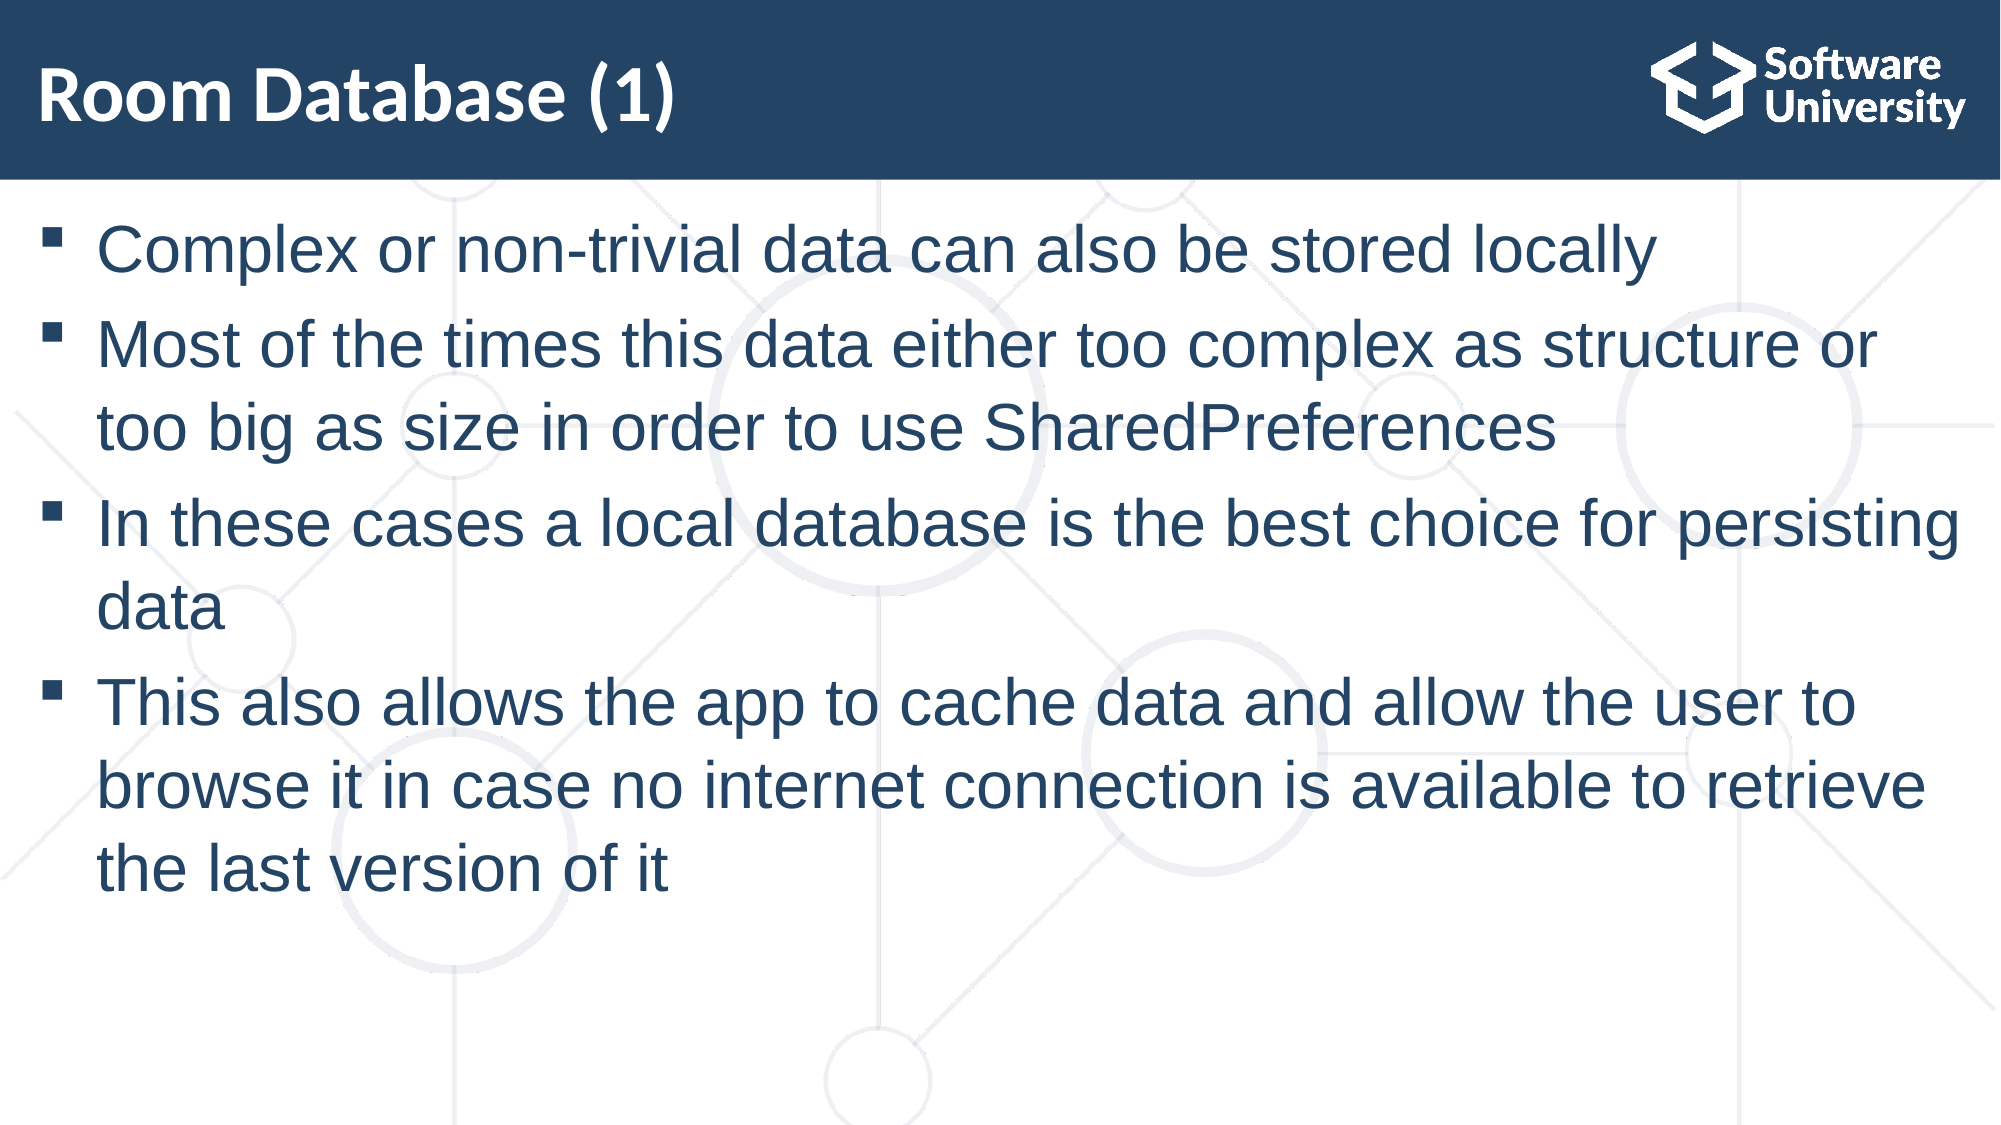

# Room Database (1)
Complex or non-trivial data can also be stored locally
Most of the times this data either too complex as structure or too big as size in order to use SharedPreferences
In these cases a local database is the best choice for persisting data
This also allows the app to cache data and allow the user to browse it in case no internet connection is available to retrieve the last version of it